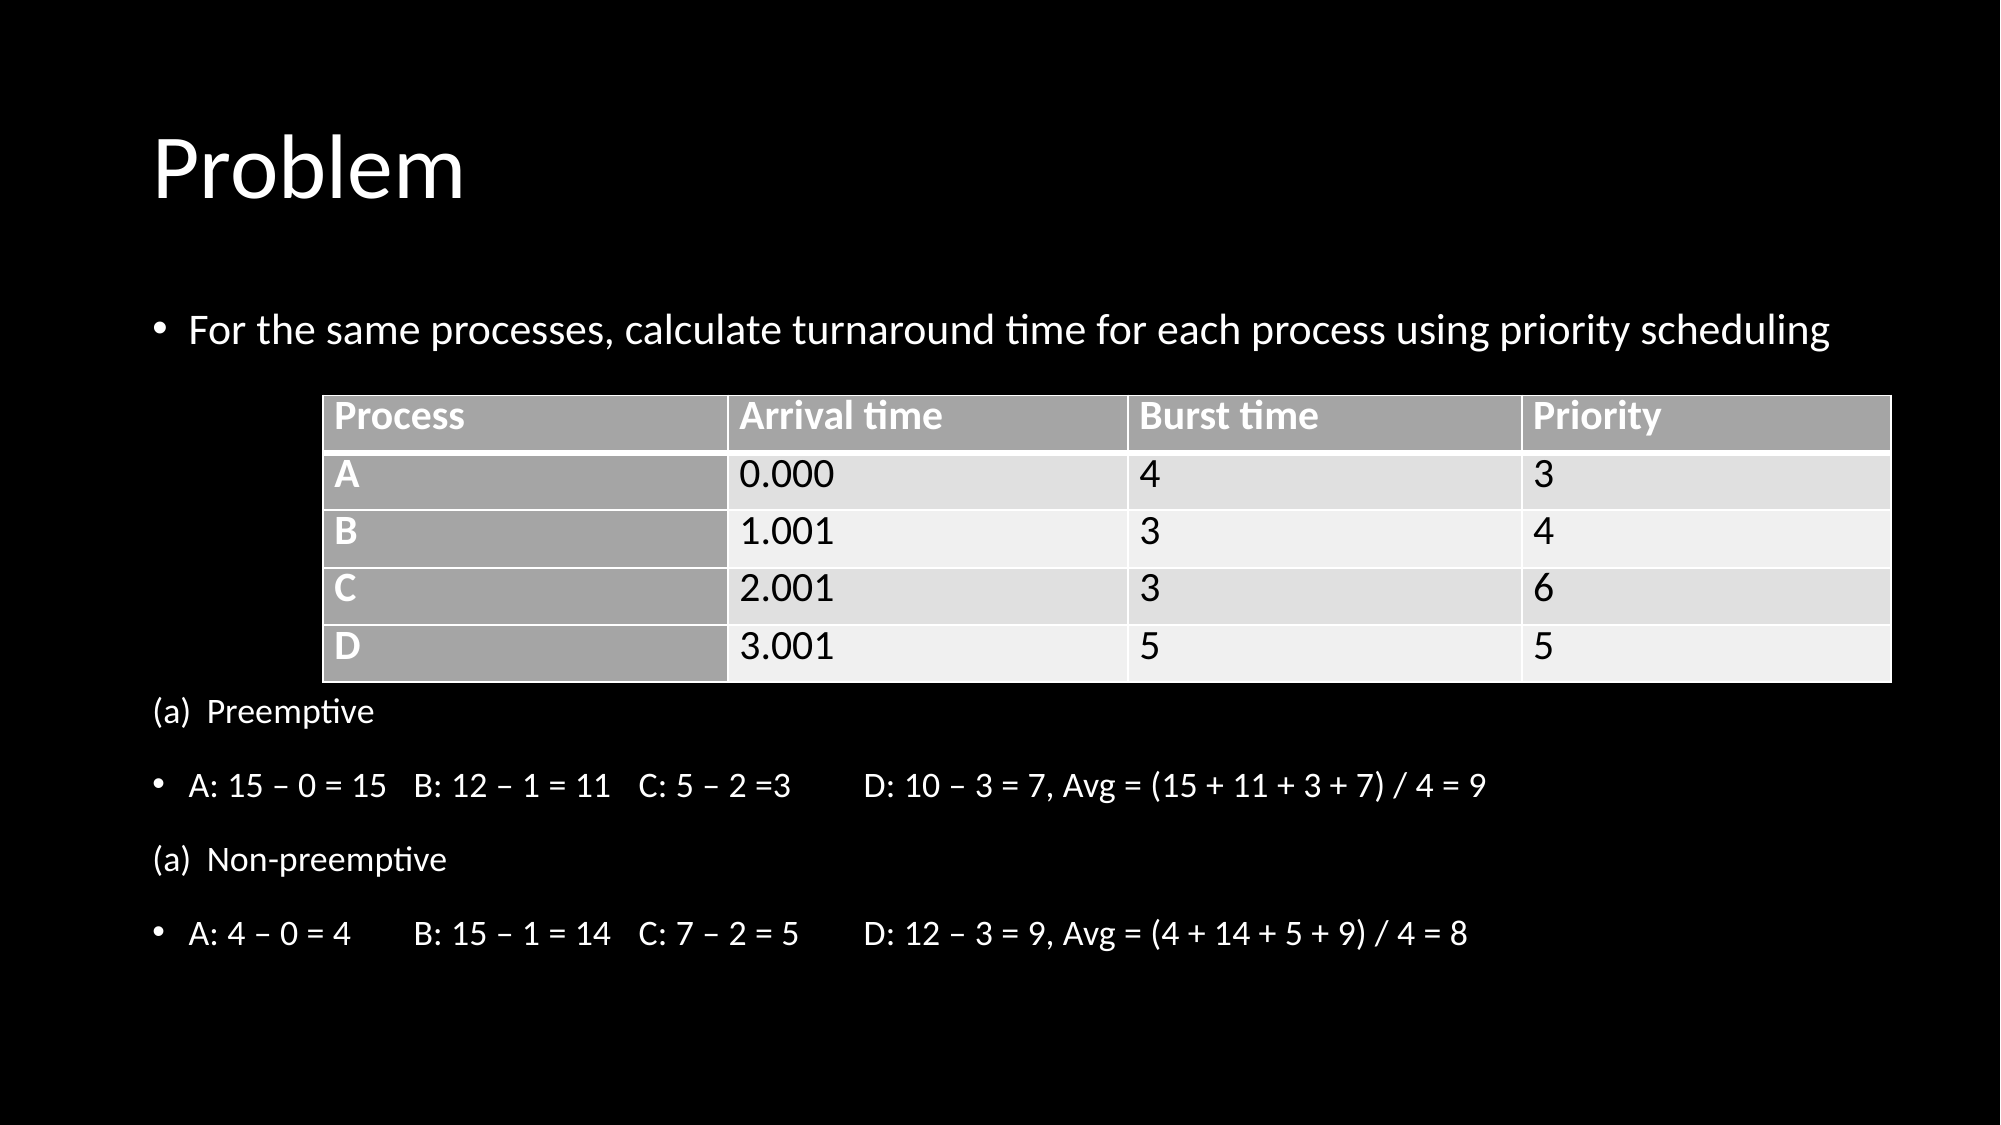

# Problem
For the same processes, calculate turnaround time for each process using priority scheduling

Preemptive
A: 15 – 0 = 15	B: 12 – 1 = 11	C: 5 – 2 =3	D: 10 – 3 = 7, Avg = (15 + 11 + 3 + 7) / 4 = 9
Non-preemptive
A: 4 – 0 = 4	B: 15 – 1 = 14	C: 7 – 2 = 5	D: 12 – 3 = 9, Avg = (4 + 14 + 5 + 9) / 4 = 8

| Process | Arrival time | Burst time | Priority |
| --- | --- | --- | --- |
| A | 0.000 | 4 | 3 |
| B | 1.001 | 3 | 4 |
| C | 2.001 | 3 | 6 |
| D | 3.001 | 5 | 5 |